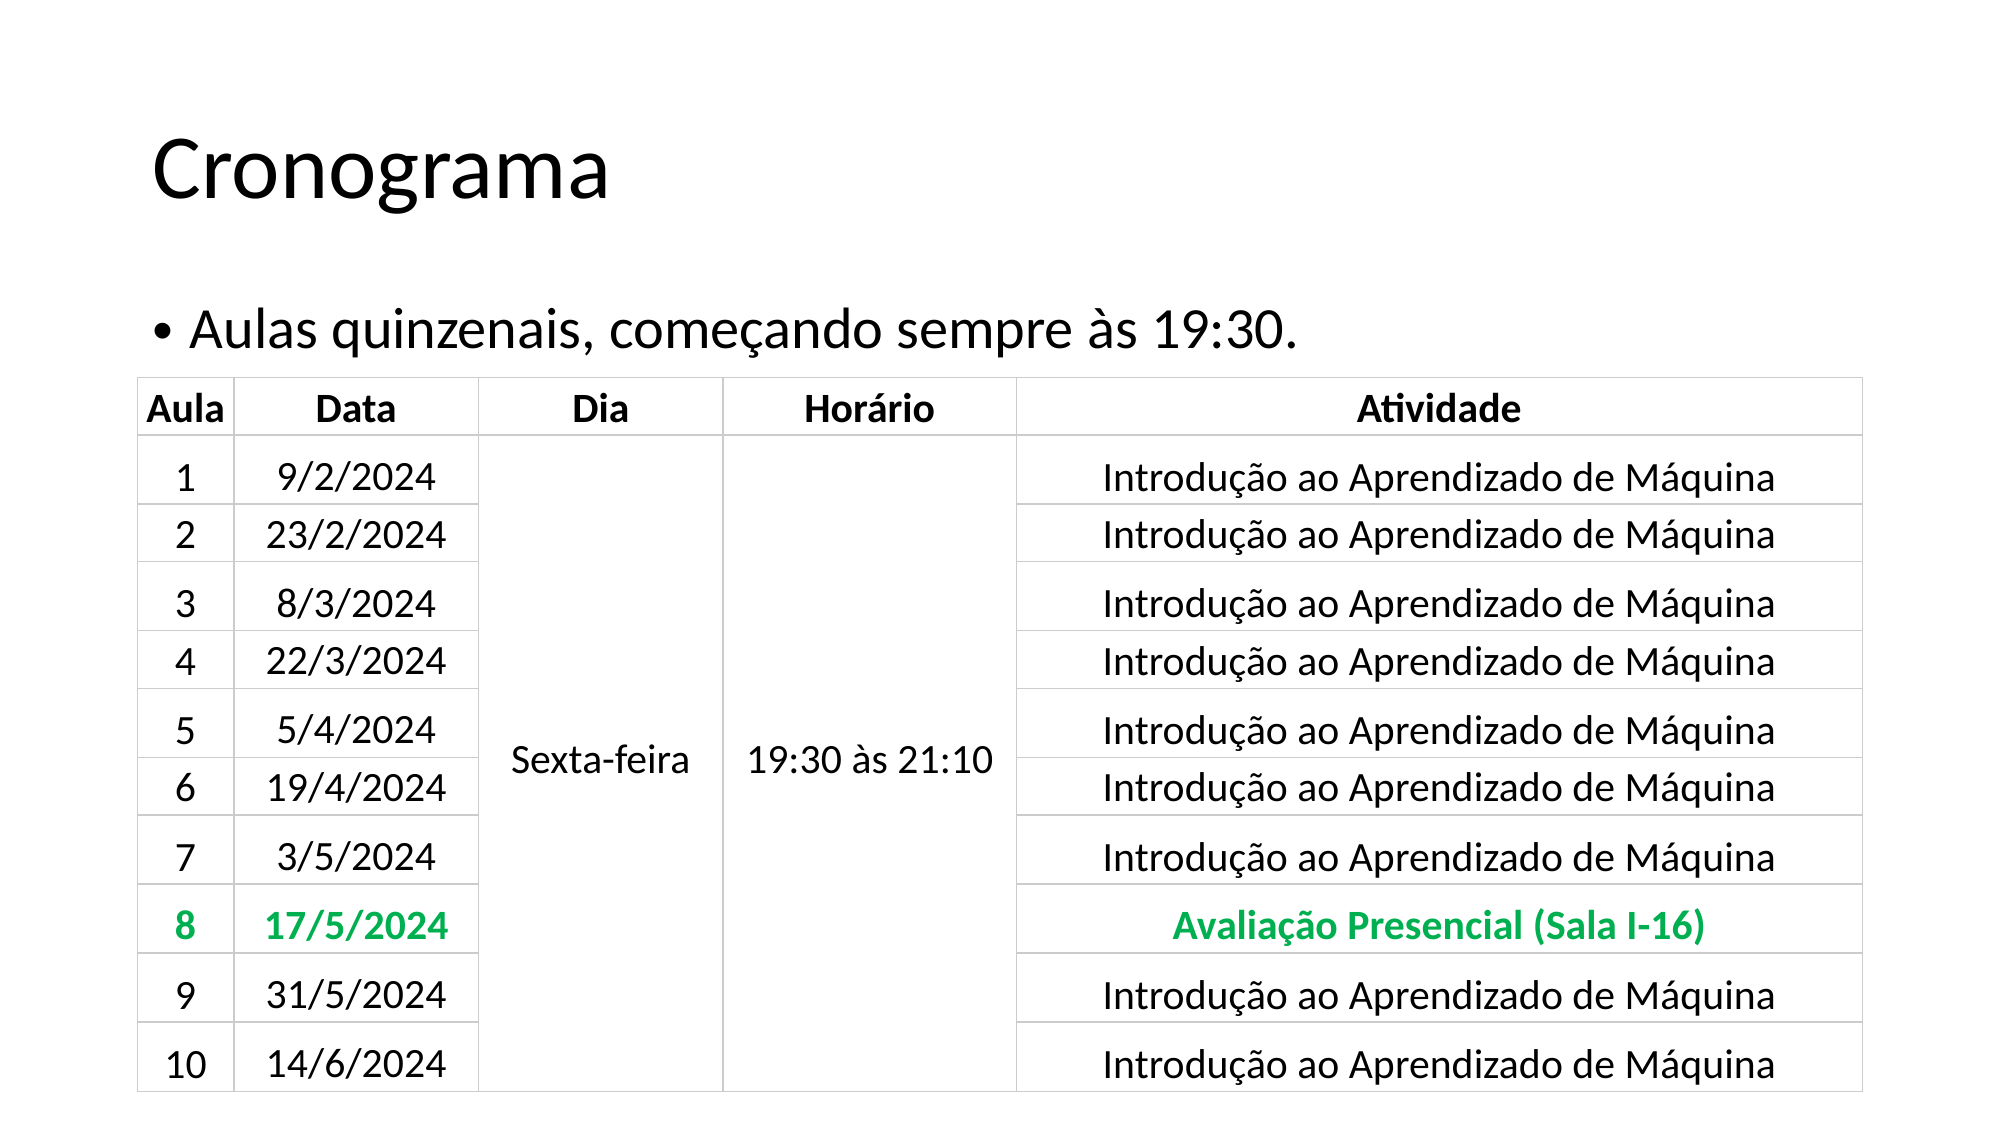

# Cronograma
Aulas quinzenais, começando sempre às 19:30.
| Aula | Data | Dia | Horário | Atividade |
| --- | --- | --- | --- | --- |
| 1 | 9/2/2024 | Sexta-feira | 19:30 às 21:10 | Introdução ao Aprendizado de Máquina |
| 2 | 23/2/2024 |  |  | Introdução ao Aprendizado de Máquina |
| 3 | 8/3/2024 |  |  | Introdução ao Aprendizado de Máquina |
| 4 | 22/3/2024 |  |  | Introdução ao Aprendizado de Máquina |
| 5 | 5/4/2024 |  |  | Introdução ao Aprendizado de Máquina |
| 6 | 19/4/2024 |  |  | Introdução ao Aprendizado de Máquina |
| 7 | 3/5/2024 |  |  | Introdução ao Aprendizado de Máquina |
| 8 | 17/5/2024 |  |  | Avaliação Presencial (Sala I-16) |
| 9 | 31/5/2024 |  |  | Introdução ao Aprendizado de Máquina |
| 10 | 14/6/2024 |  |  | Introdução ao Aprendizado de Máquina |